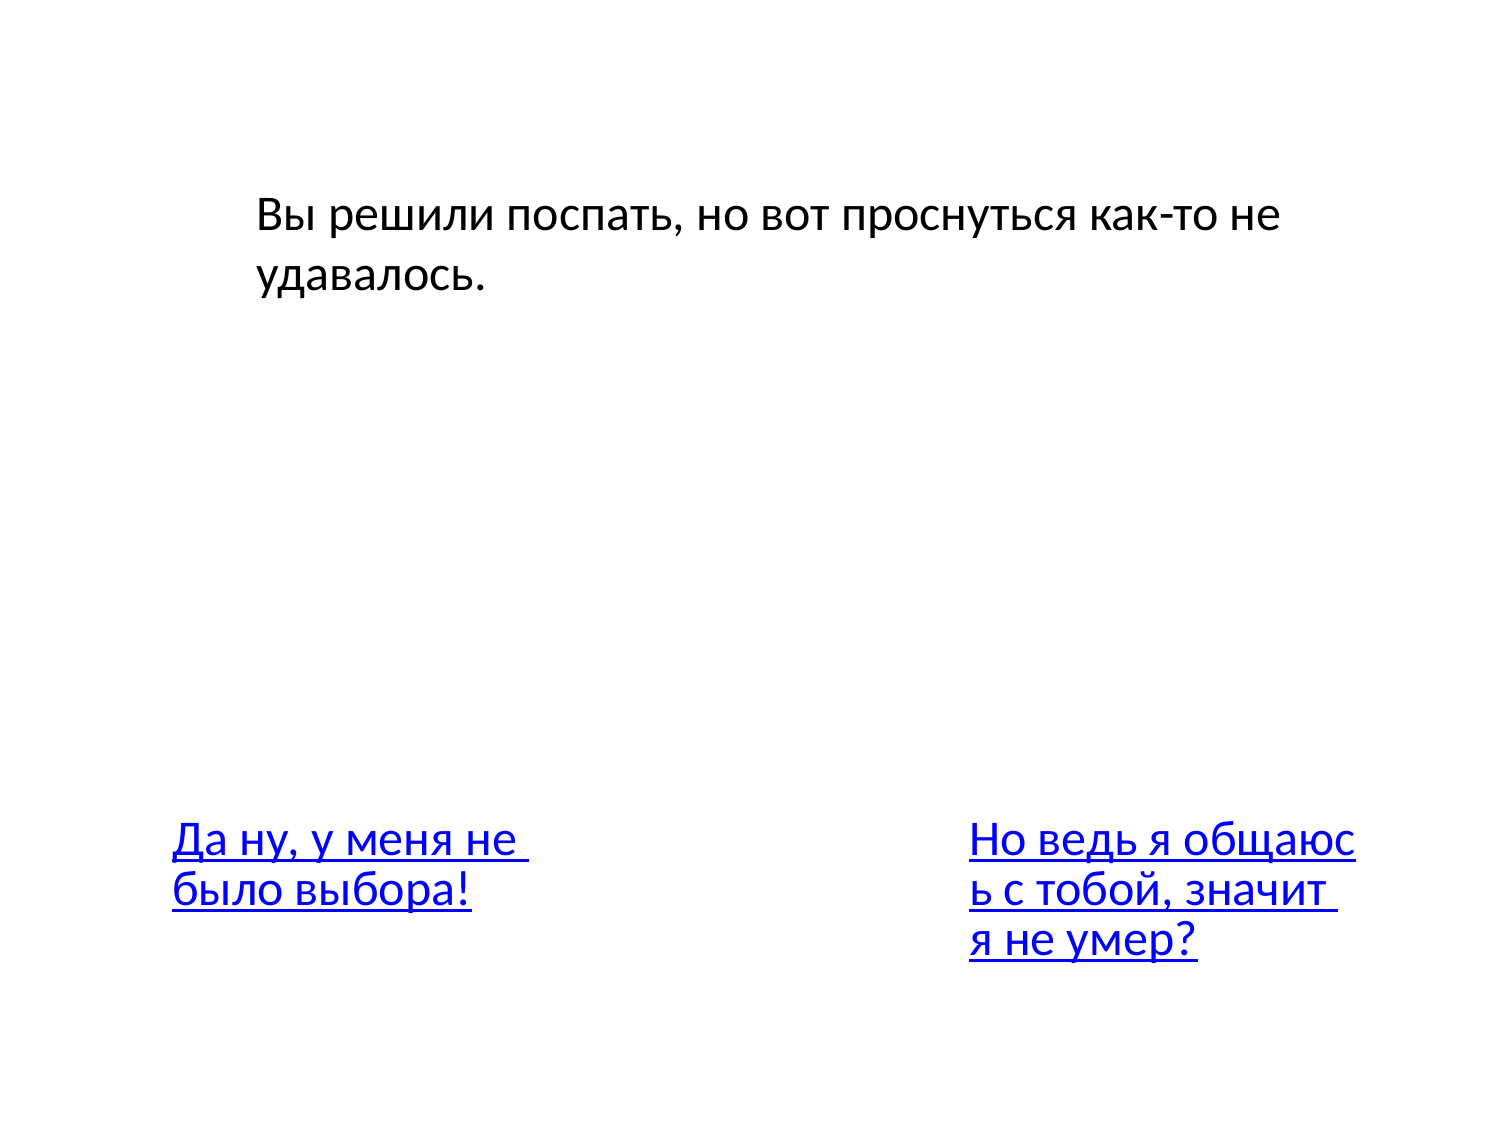

Вы решили поспать, но вот проснуться как-то не удавалось.
Да ну, у меня не было выбора!
Но ведь я общаюсь с тобой, значит я не умер?